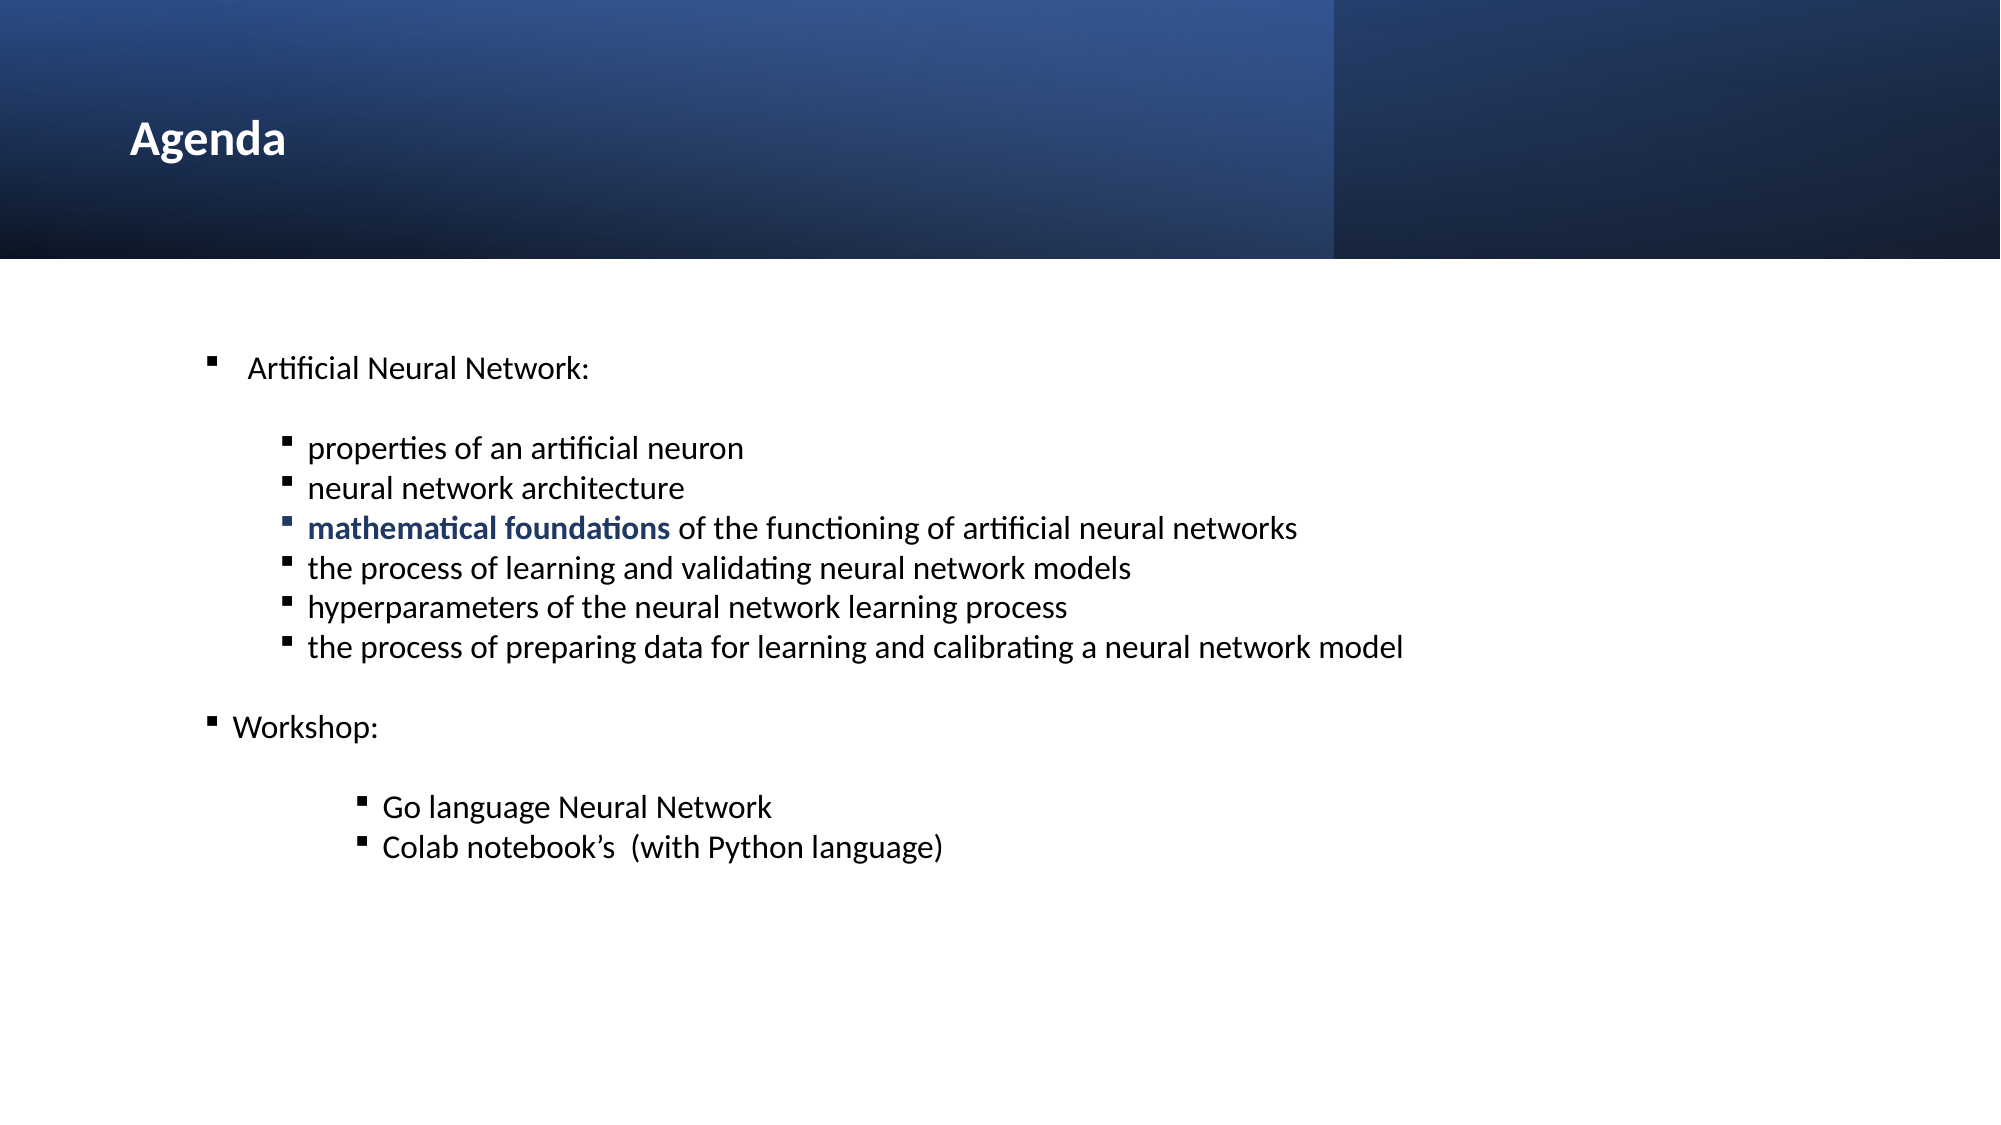

# Agenda

  Artificial Neural Network:

properties of an artificial neuron
neural network architecture
mathematical foundations of the functioning of artificial neural networks
the process of learning and validating neural network models
hyperparameters of the neural network learning process
the process of preparing data for learning and calibrating a neural network model

Workshop:

Go language Neural Network
Colab notebook’s  (with Python language)